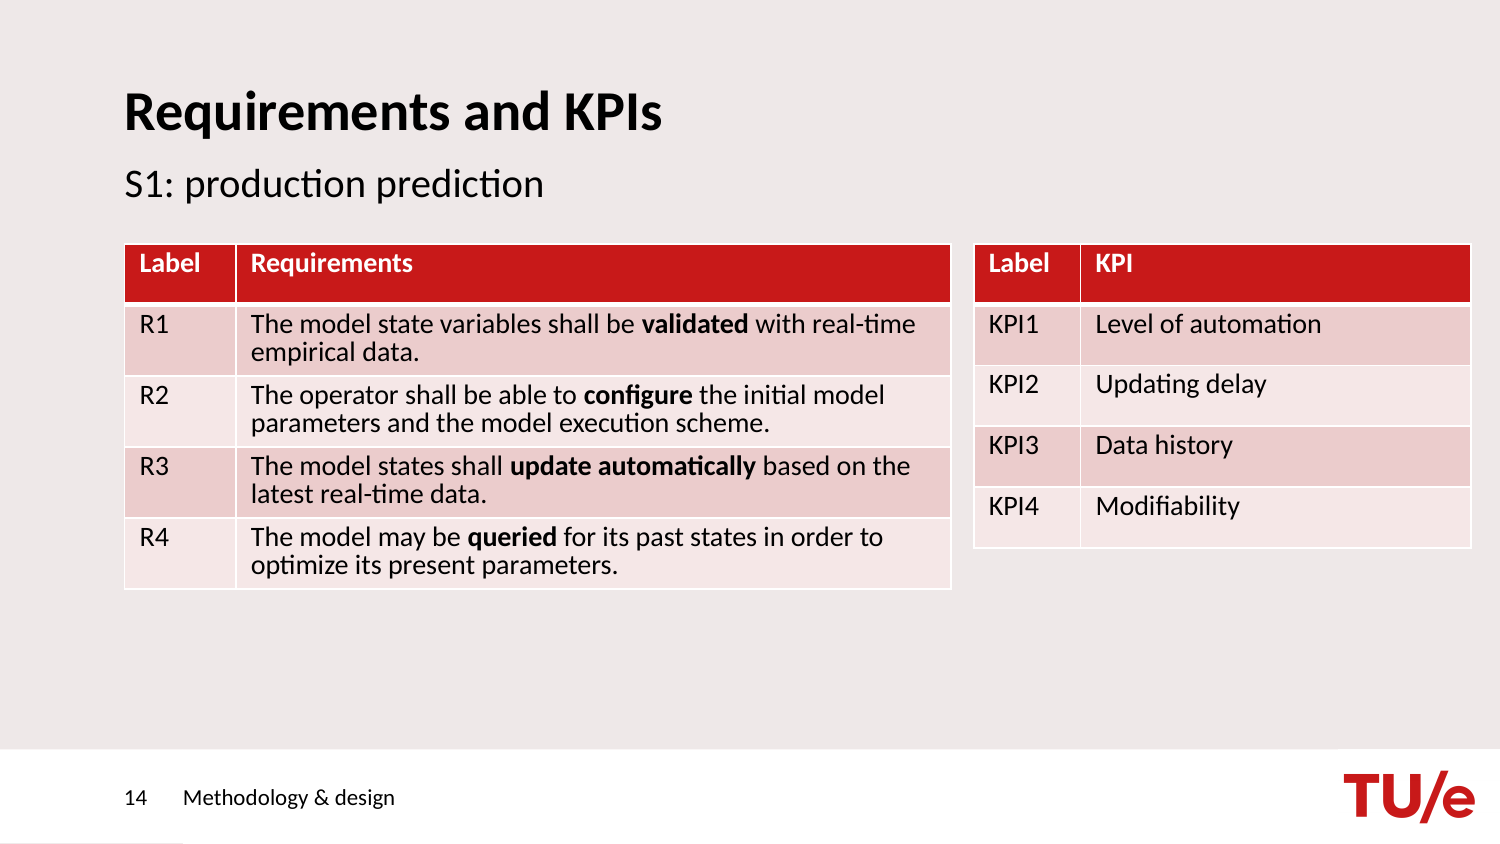

# Requirements and KPIs
S1: production prediction
| Label | Requirements |
| --- | --- |
| R1 | The model state variables shall be validated with real-time empirical data. |
| R2 | The operator shall be able to configure the initial model parameters and the model execution scheme. |
| R3 | The model states shall update automatically based on the latest real-time data. |
| R4 | The model may be queried for its past states in order to optimize its present parameters. |
| Label | KPI |
| --- | --- |
| KPI1 | Level of automation |
| KPI2 | Updating delay |
| KPI3 | Data history |
| KPI4 | Modifiability |
14
Methodology & design